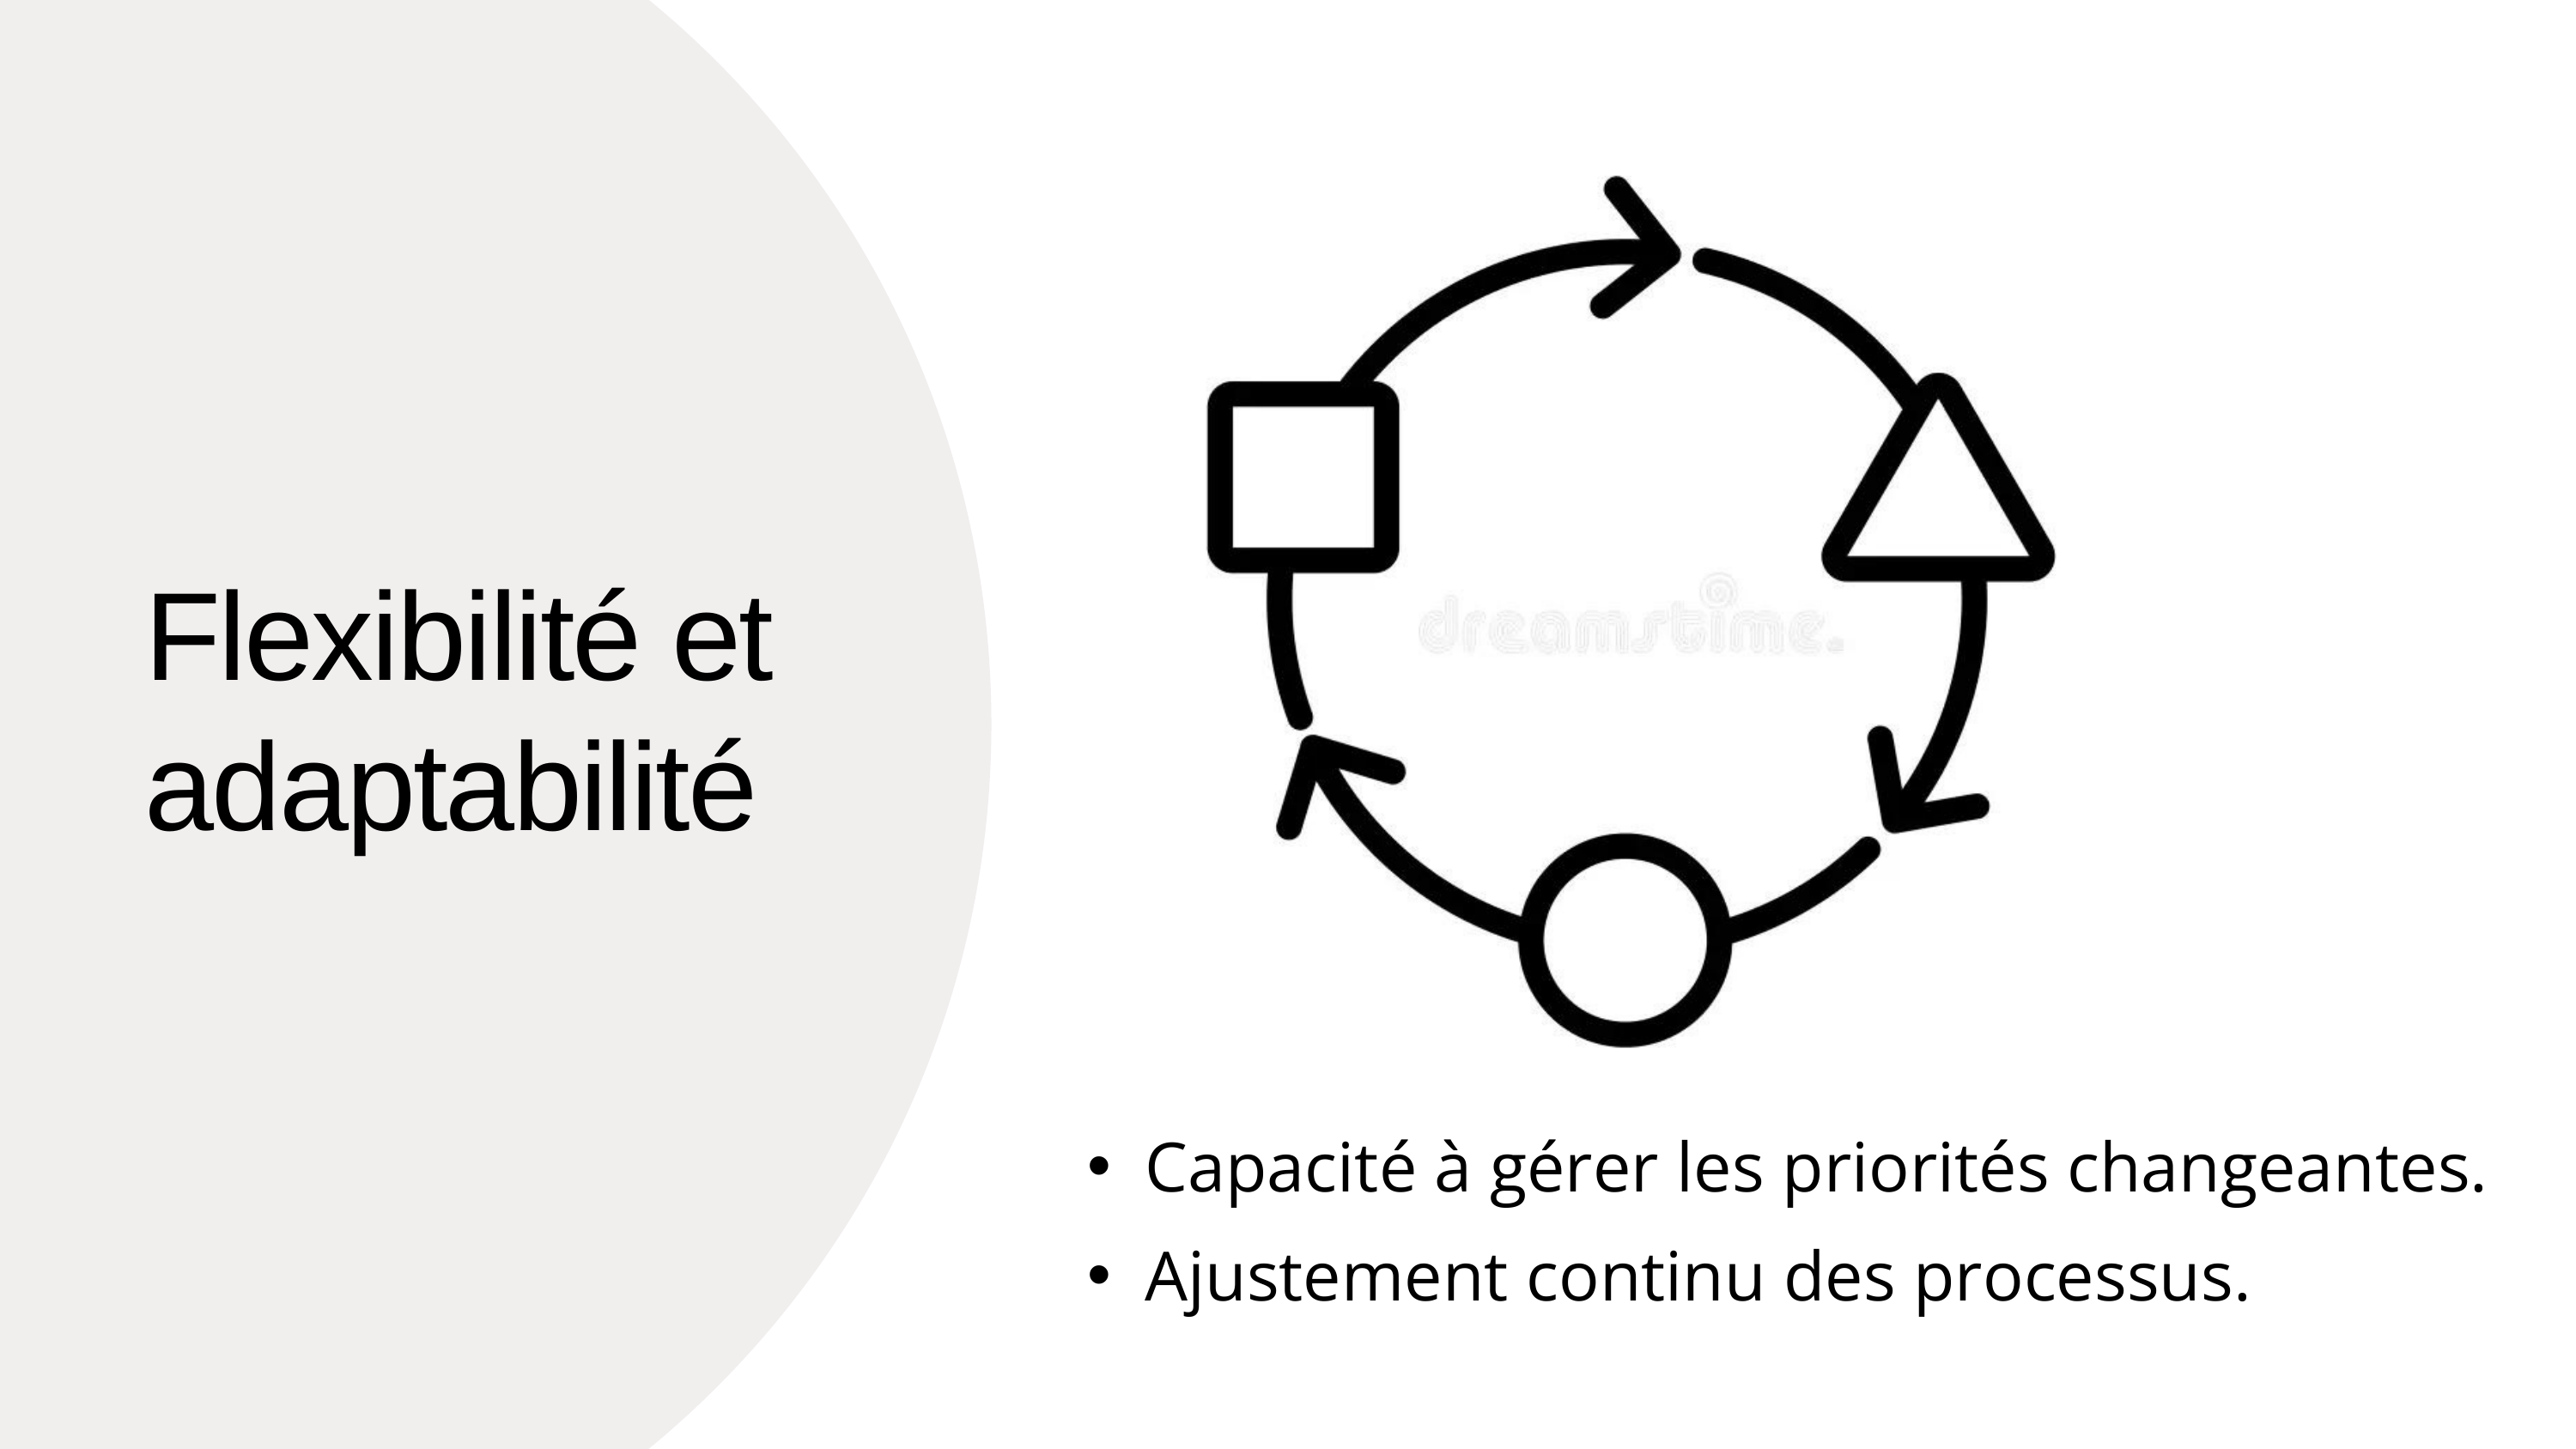

Flexibilité et adaptabilité

Capacité à gérer les priorités changeantes.
Ajustement continu des processus.